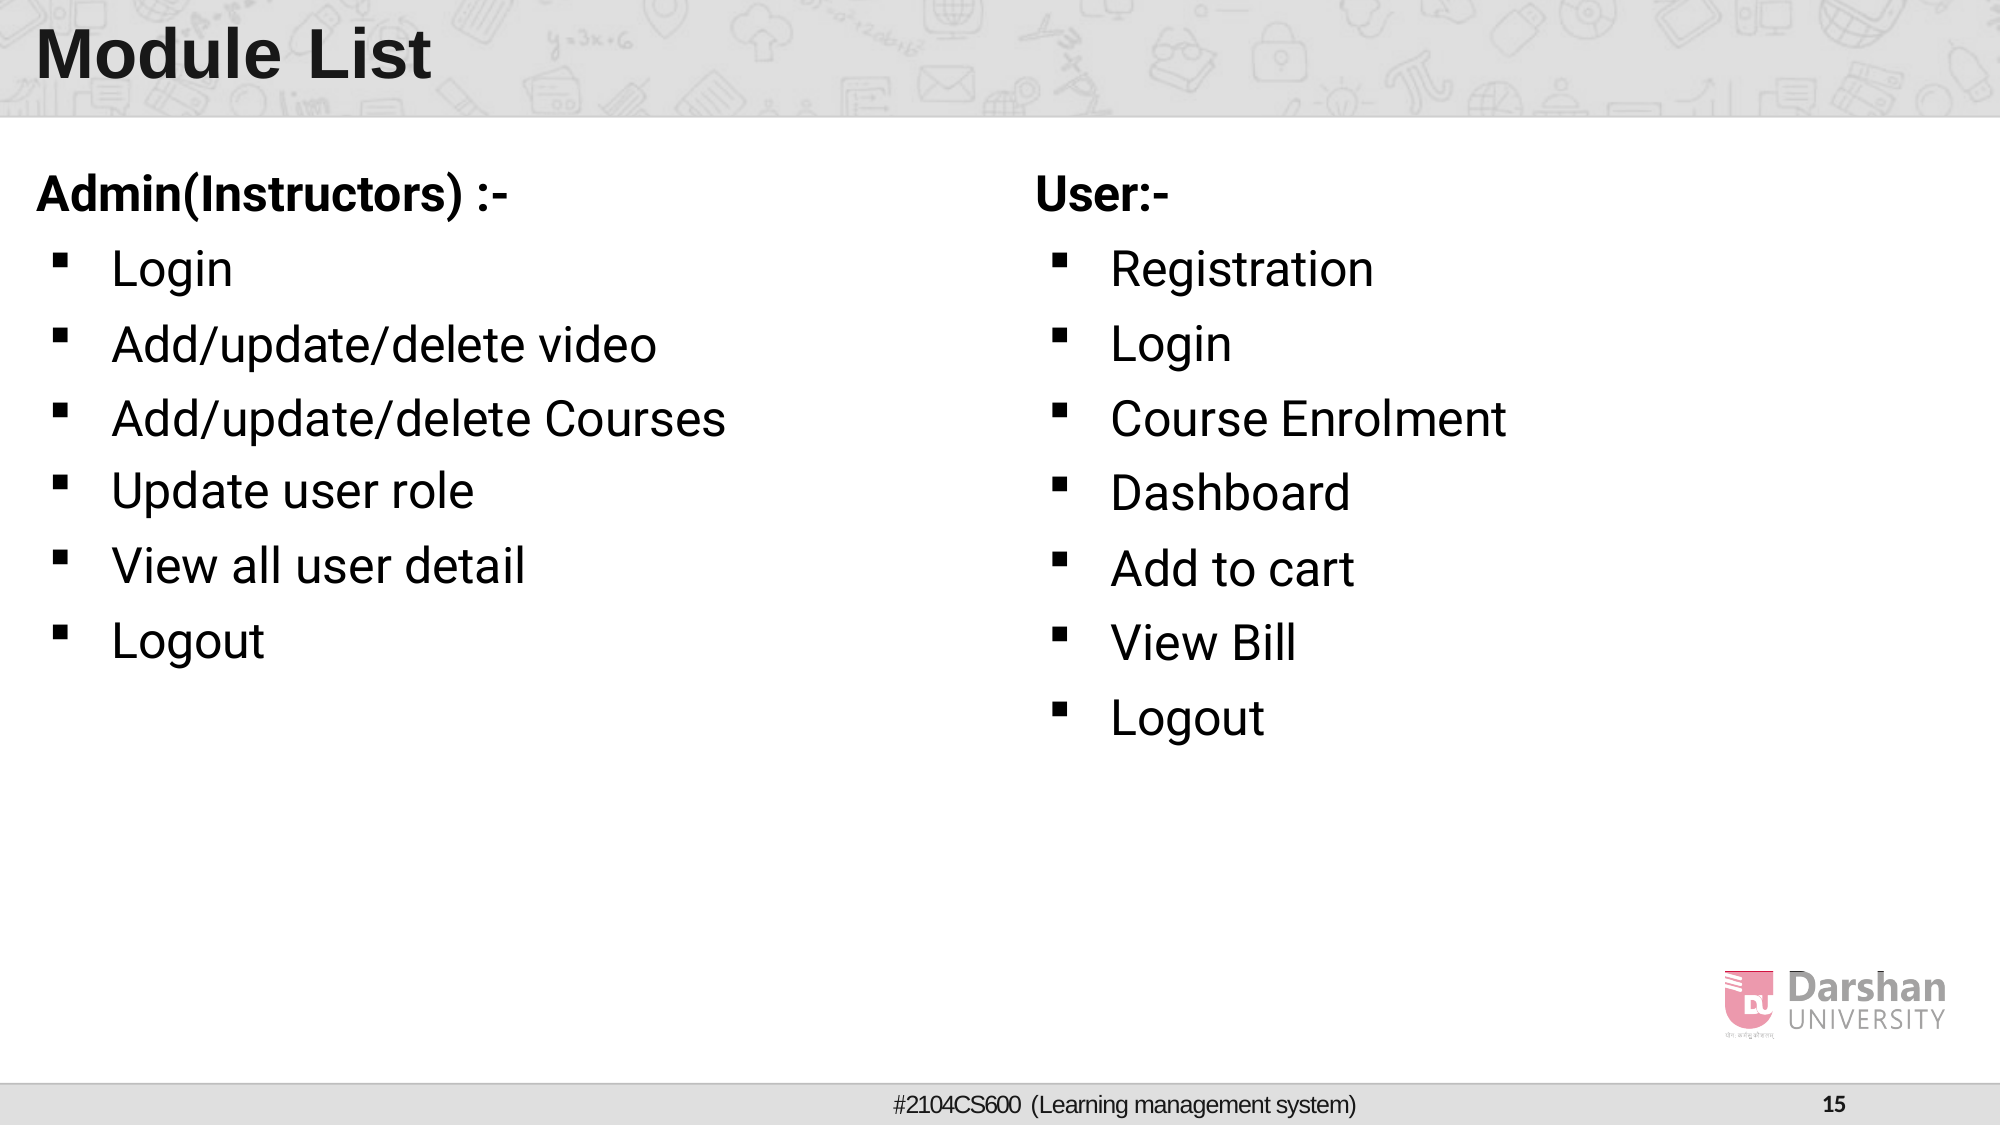

# Module List
Admin(Instructors) :-
User:-
Registration
Login
Course Enrolment
Dashboard
Add to cart
View Bill
Logout
Login
Add/update/delete video
Add/update/delete Courses
Update user role
View all user detail
Logout
2104CS600 (Learning management system)
15